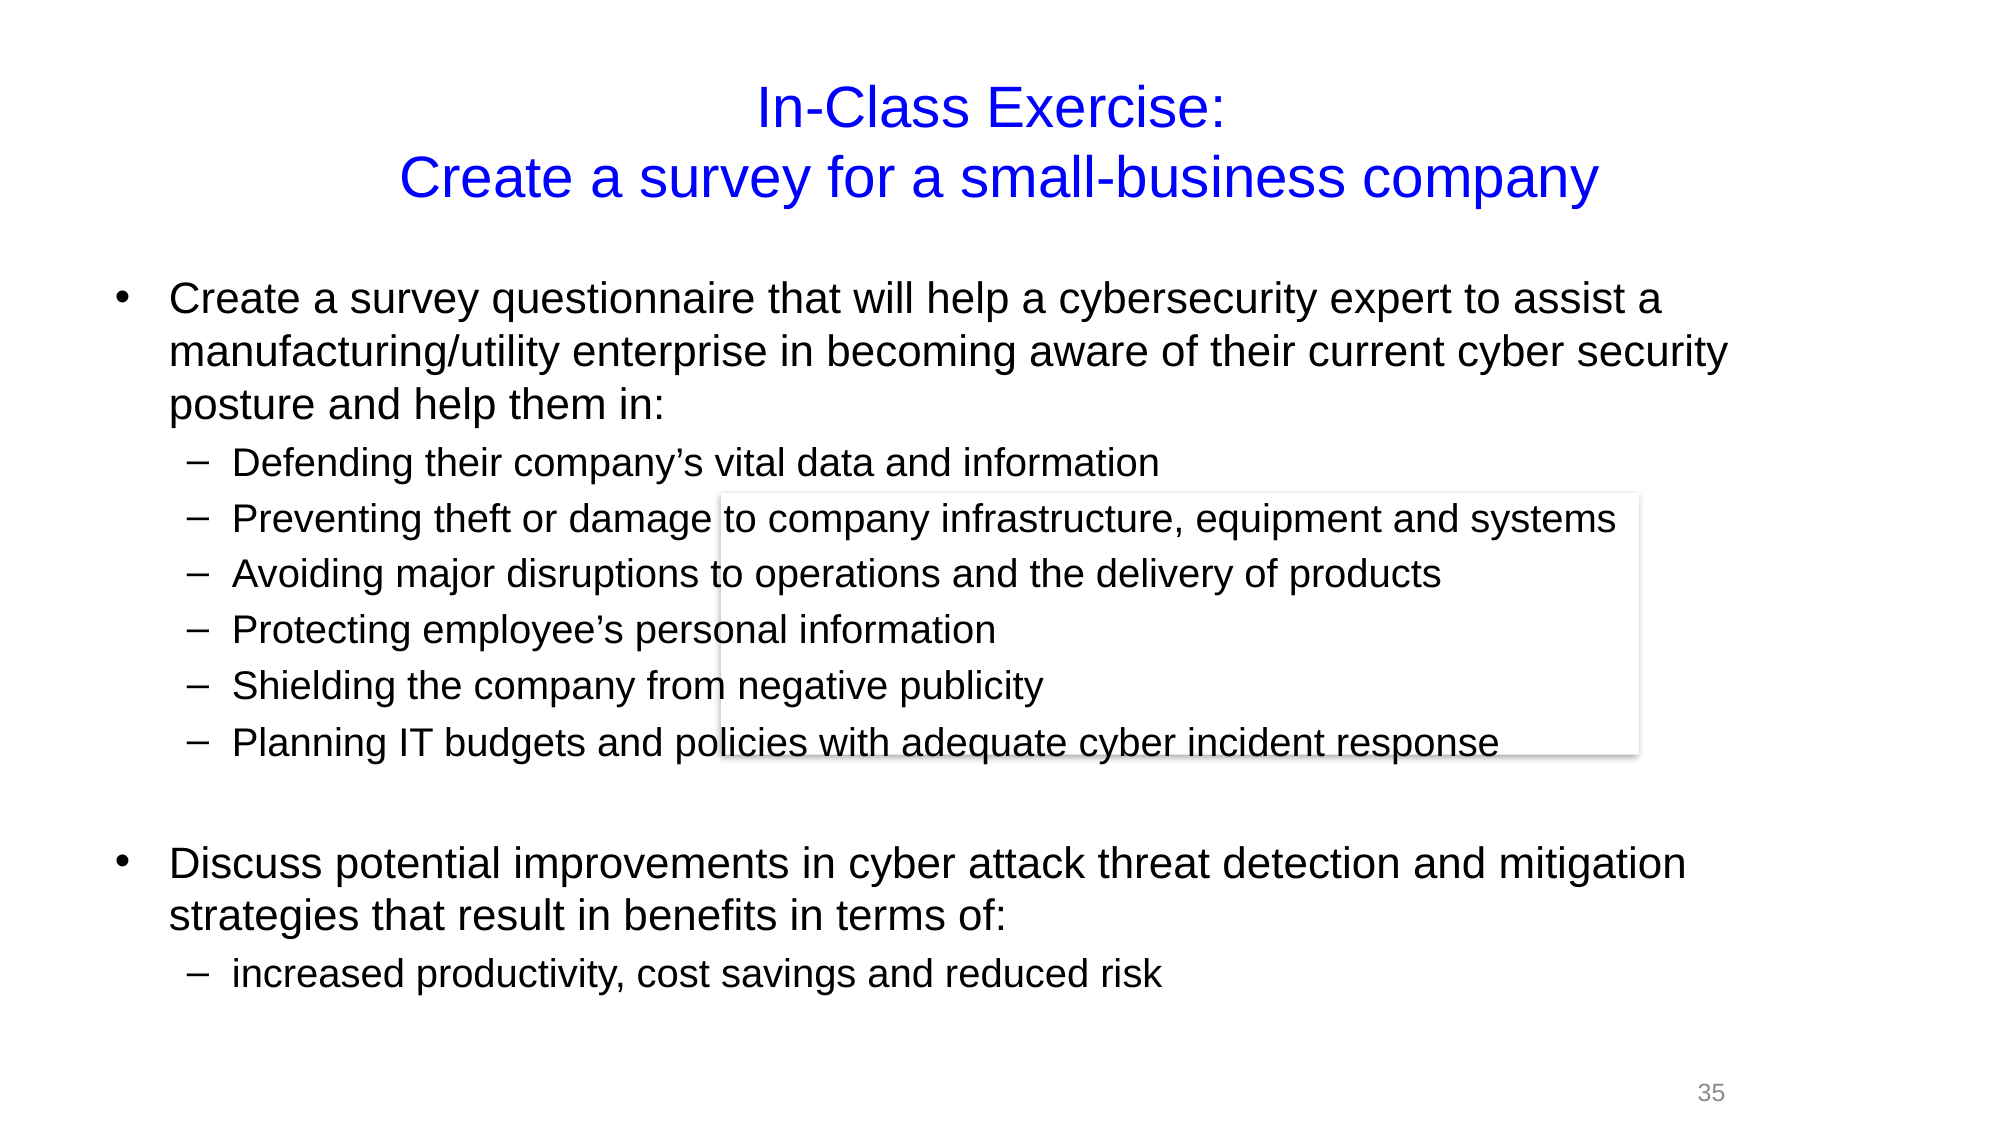

# In-Class Exercise: Create a survey for a small-business company
Create a survey questionnaire that will help a cybersecurity expert to assist a manufacturing/utility enterprise in becoming aware of their current cyber security posture and help them in:
Defending their company’s vital data and information
Preventing theft or damage to company infrastructure, equipment and systems
Avoiding major disruptions to operations and the delivery of products
Protecting employee’s personal information
Shielding the company from negative publicity
Planning IT budgets and policies with adequate cyber incident response

Discuss potential improvements in cyber attack threat detection and mitigation strategies that result in benefits in terms of:
increased productivity, cost savings and reduced risk

35